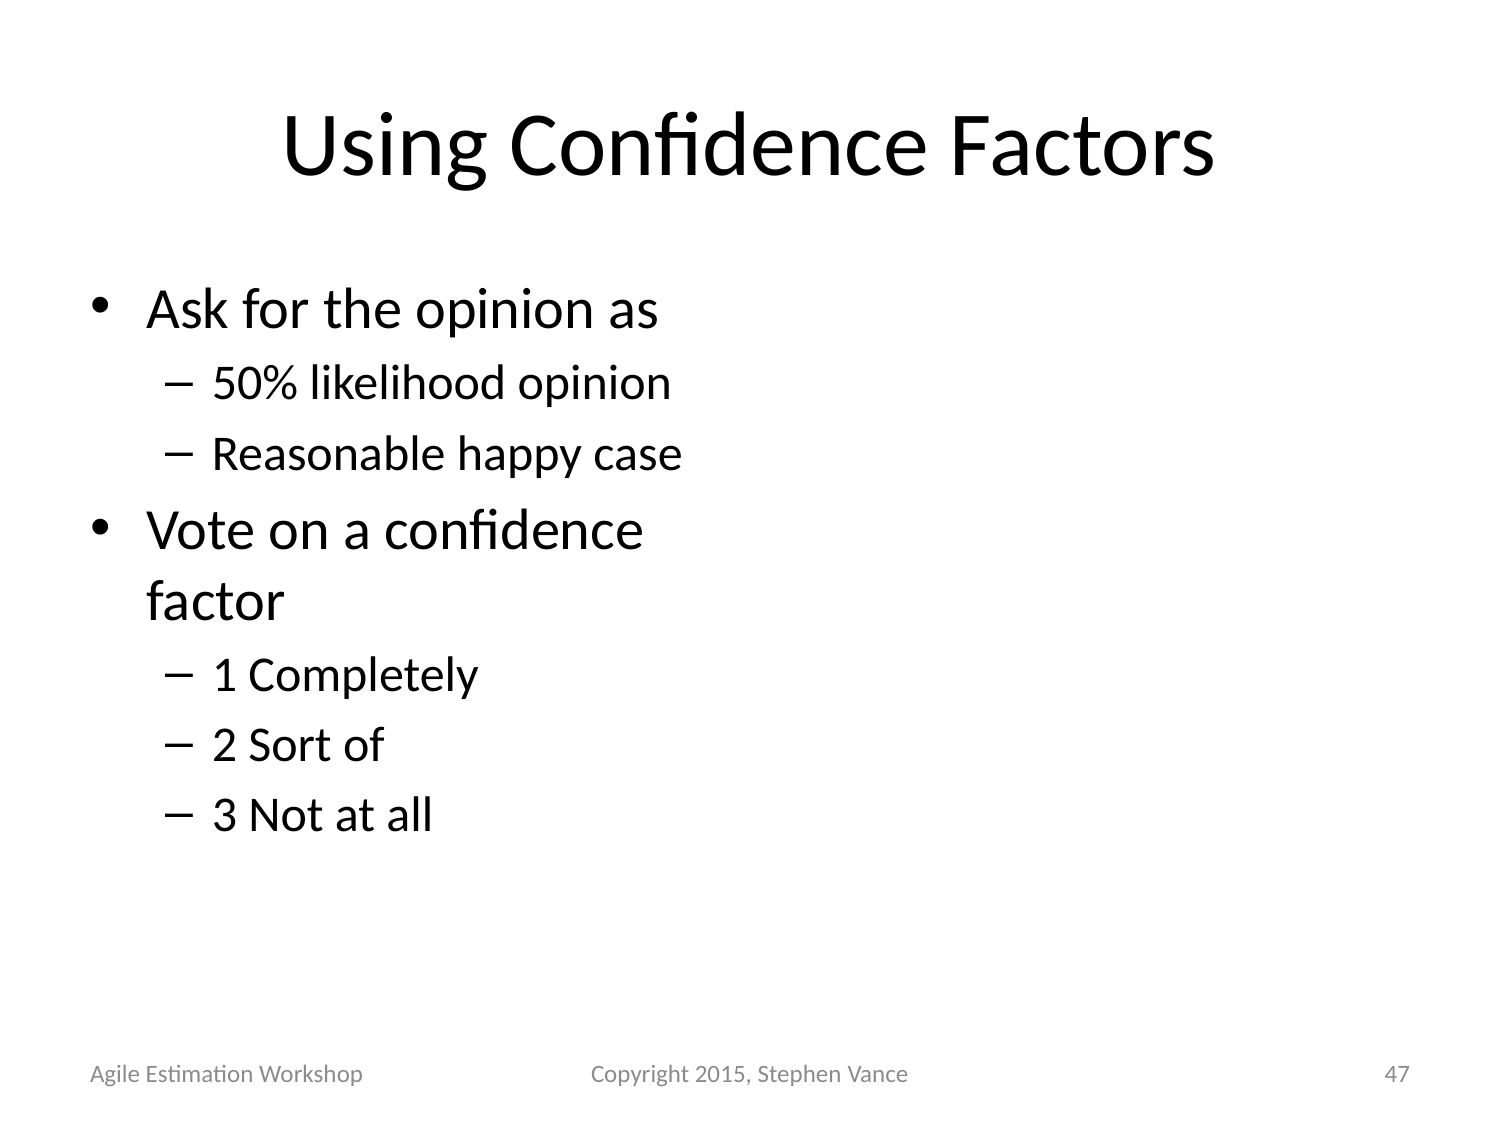

# Using Confidence Factors
Ask for the opinion as
50% likelihood opinion
Reasonable happy case
Vote on a confidence factor
1 Completely
2 Sort of
3 Not at all

Agile Estimation Workshop
Copyright 2015, Stephen Vance
47